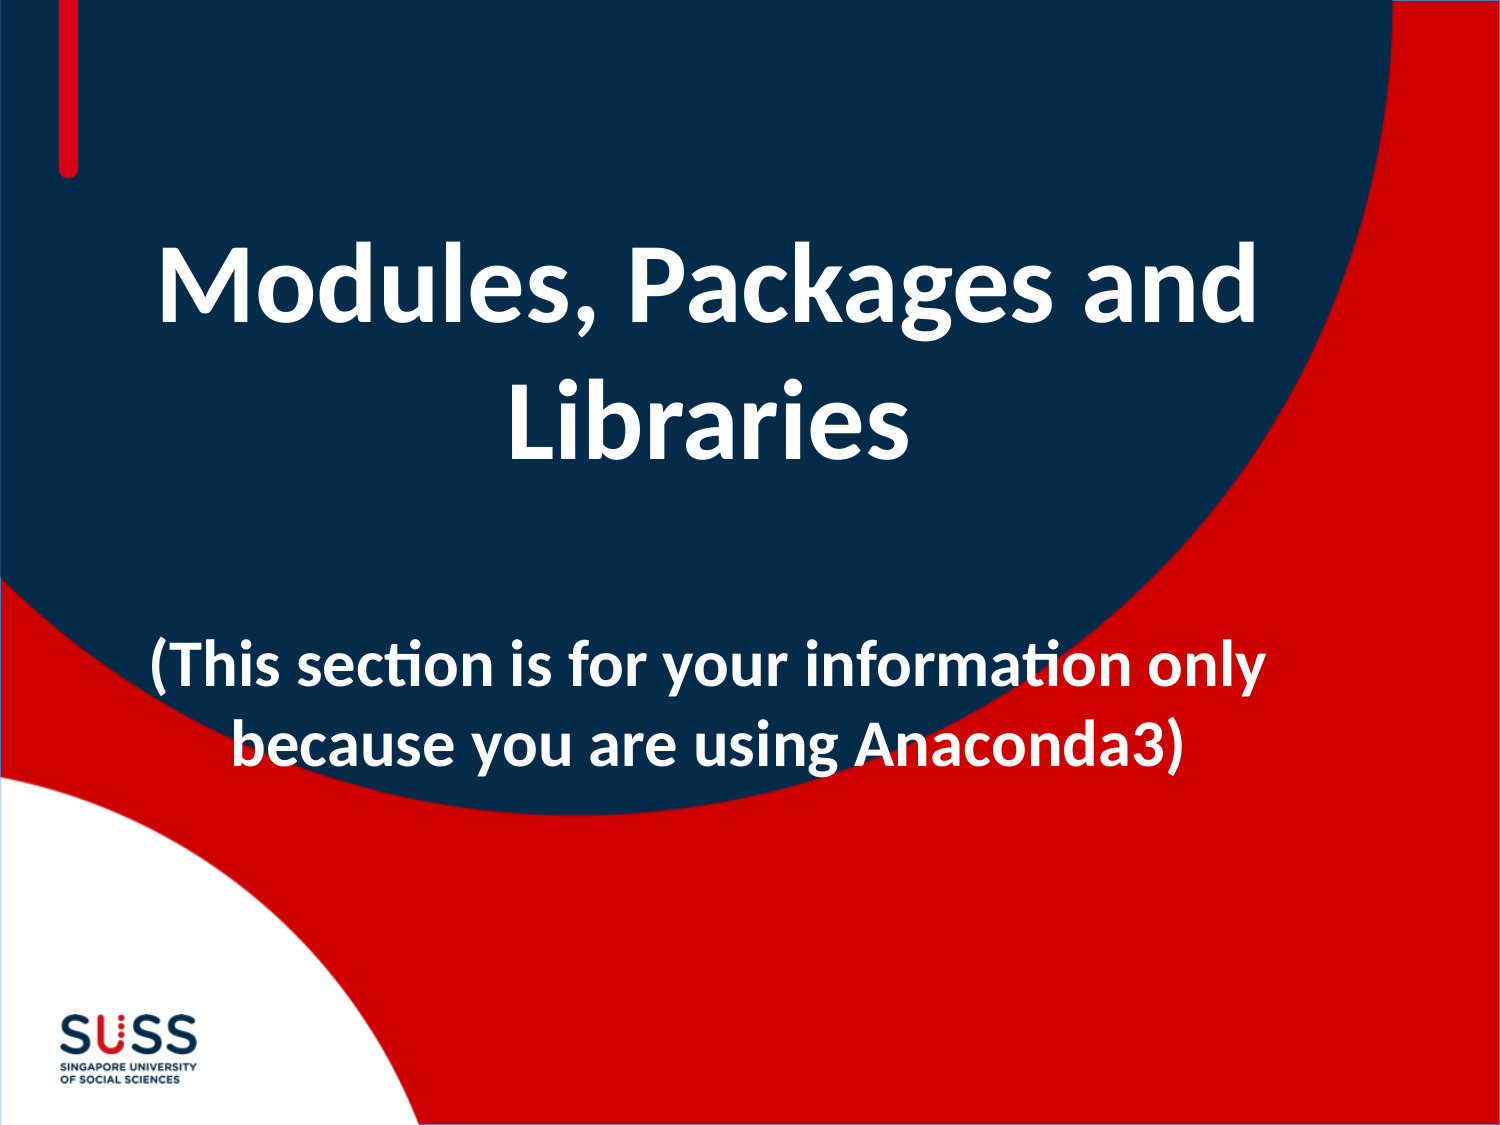

# Modules, Packages and Libraries (This section is for your information only because you are using Anaconda3)